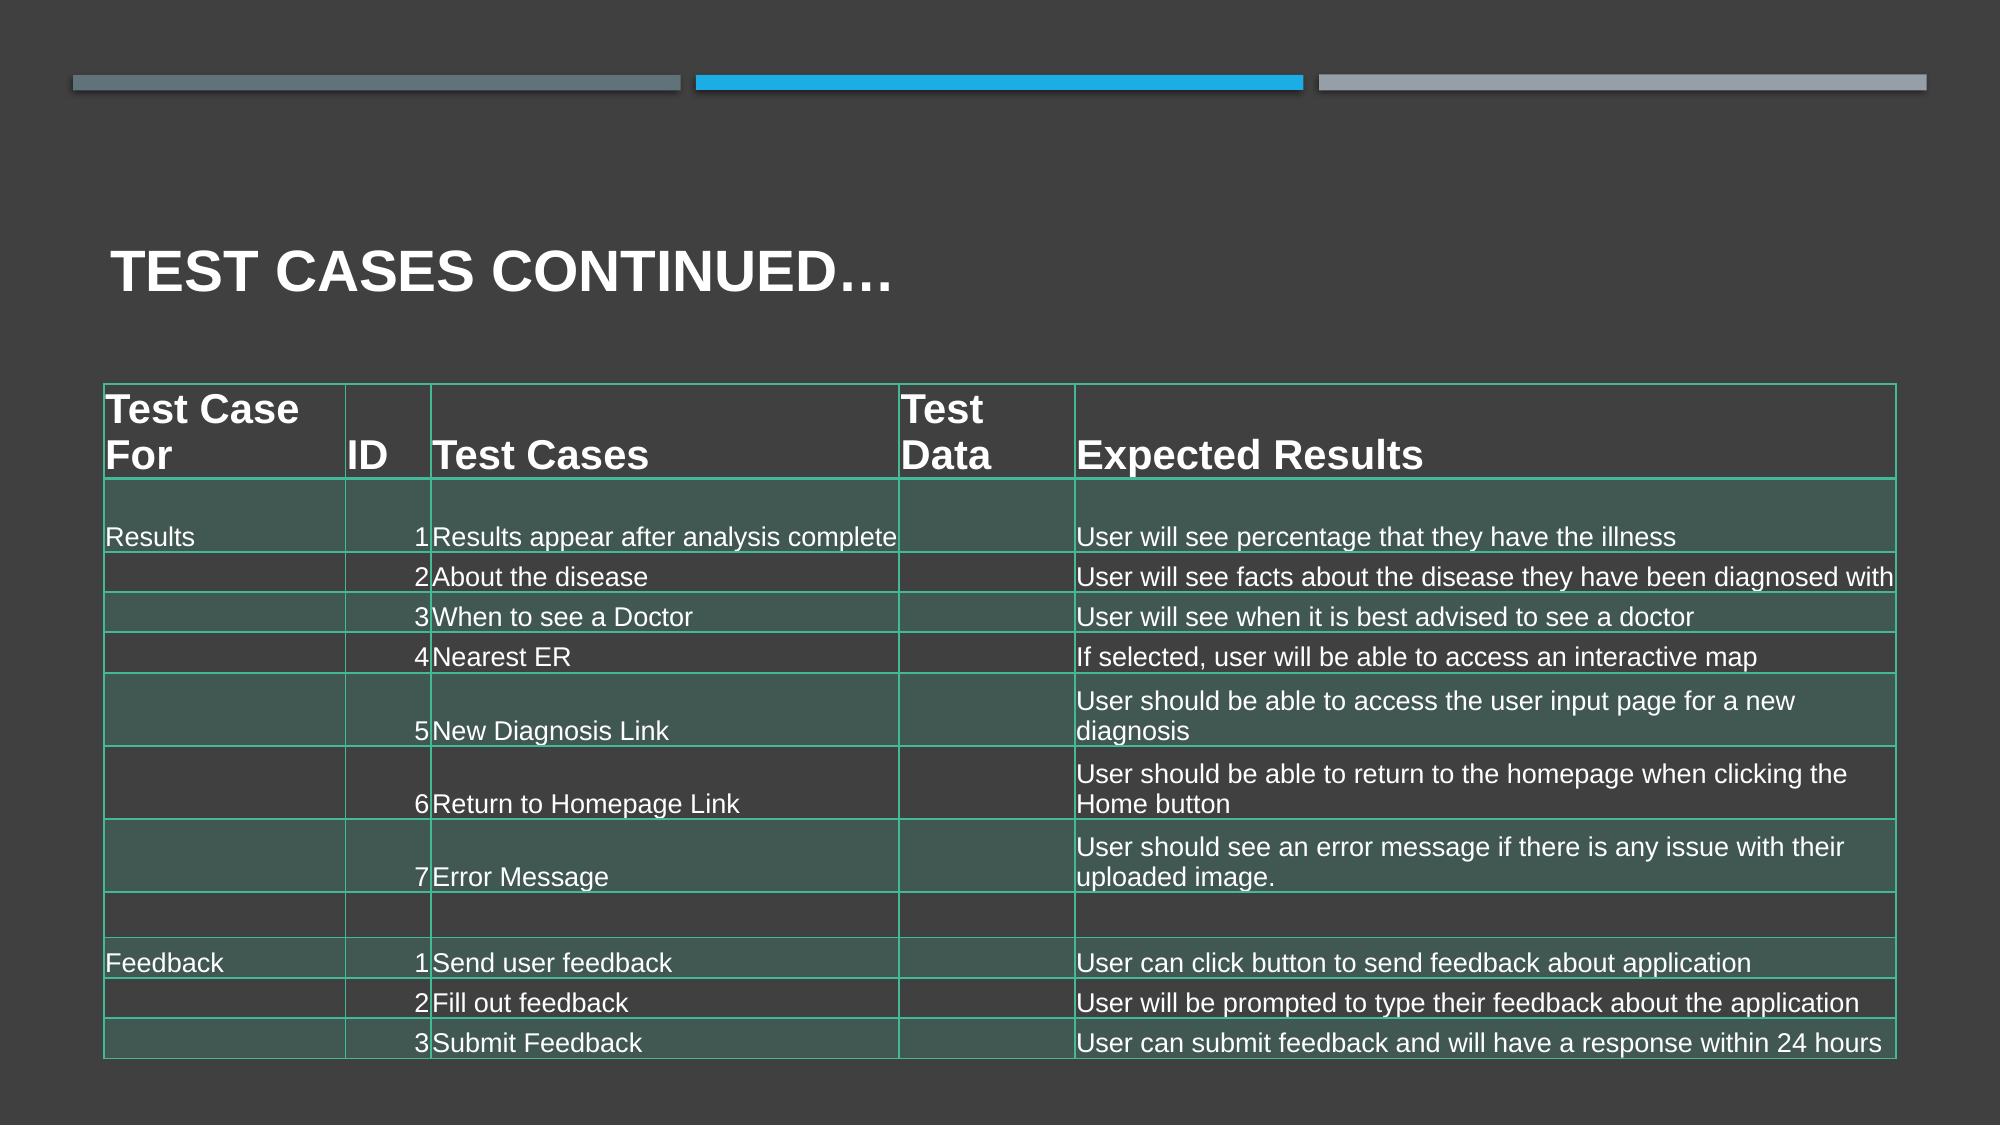

# Test cases continued…
| Test Case For | ID | Test Cases | Test Data | Expected Results |
| --- | --- | --- | --- | --- |
| Results | 1 | Results appear after analysis complete |  | User will see percentage that they have the illness |
|  | 2 | About the disease |  | User will see facts about the disease they have been diagnosed with |
|  | 3 | When to see a Doctor |  | User will see when it is best advised to see a doctor |
|  | 4 | Nearest ER |  | If selected, user will be able to access an interactive map |
|  | 5 | New Diagnosis Link |  | User should be able to access the user input page for a new diagnosis |
|  | 6 | Return to Homepage Link |  | User should be able to return to the homepage when clicking the Home button |
|  | 7 | Error Message |  | User should see an error message if there is any issue with their uploaded image. |
|  |  |  |  |  |
| Feedback | 1 | Send user feedback |  | User can click button to send feedback about application |
|  | 2 | Fill out feedback |  | User will be prompted to type their feedback about the application |
|  | 3 | Submit Feedback |  | User can submit feedback and will have a response within 24 hours |